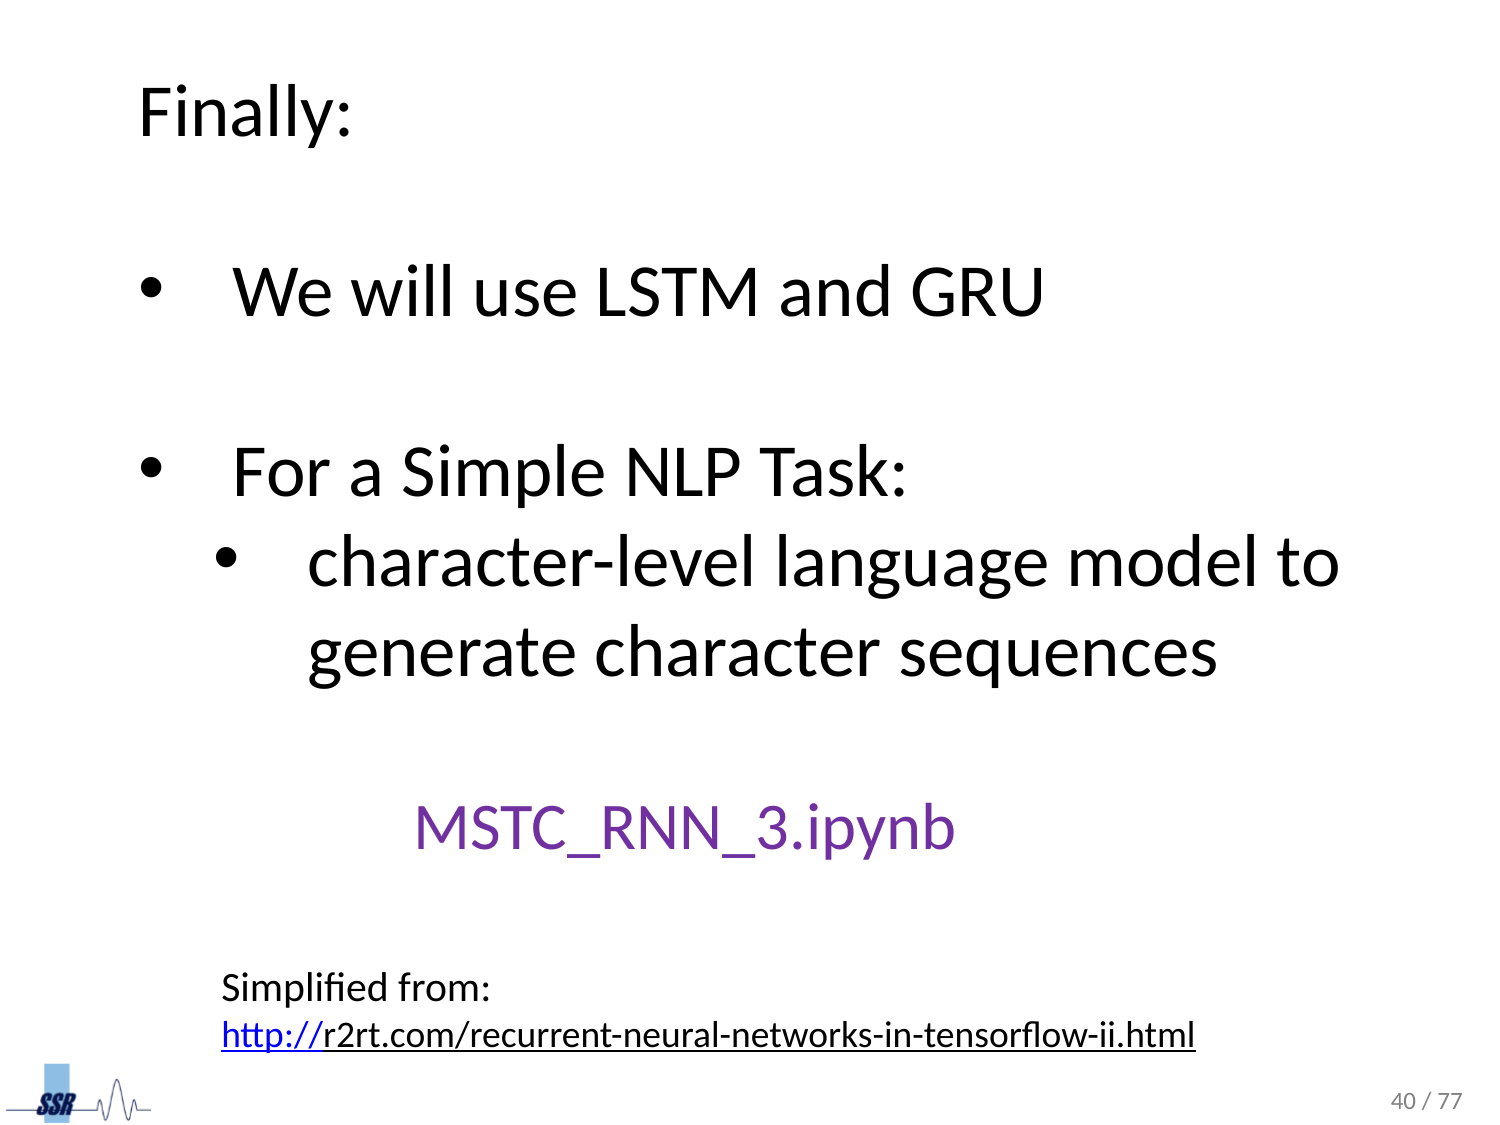

Finally:

We will use LSTM and GRU

For a Simple NLP Task:
character-level language model to generate character sequences

MSTC_RNN_3.ipynb
Simplified from:
http://r2rt.com/recurrent-neural-networks-in-tensorflow-ii.html